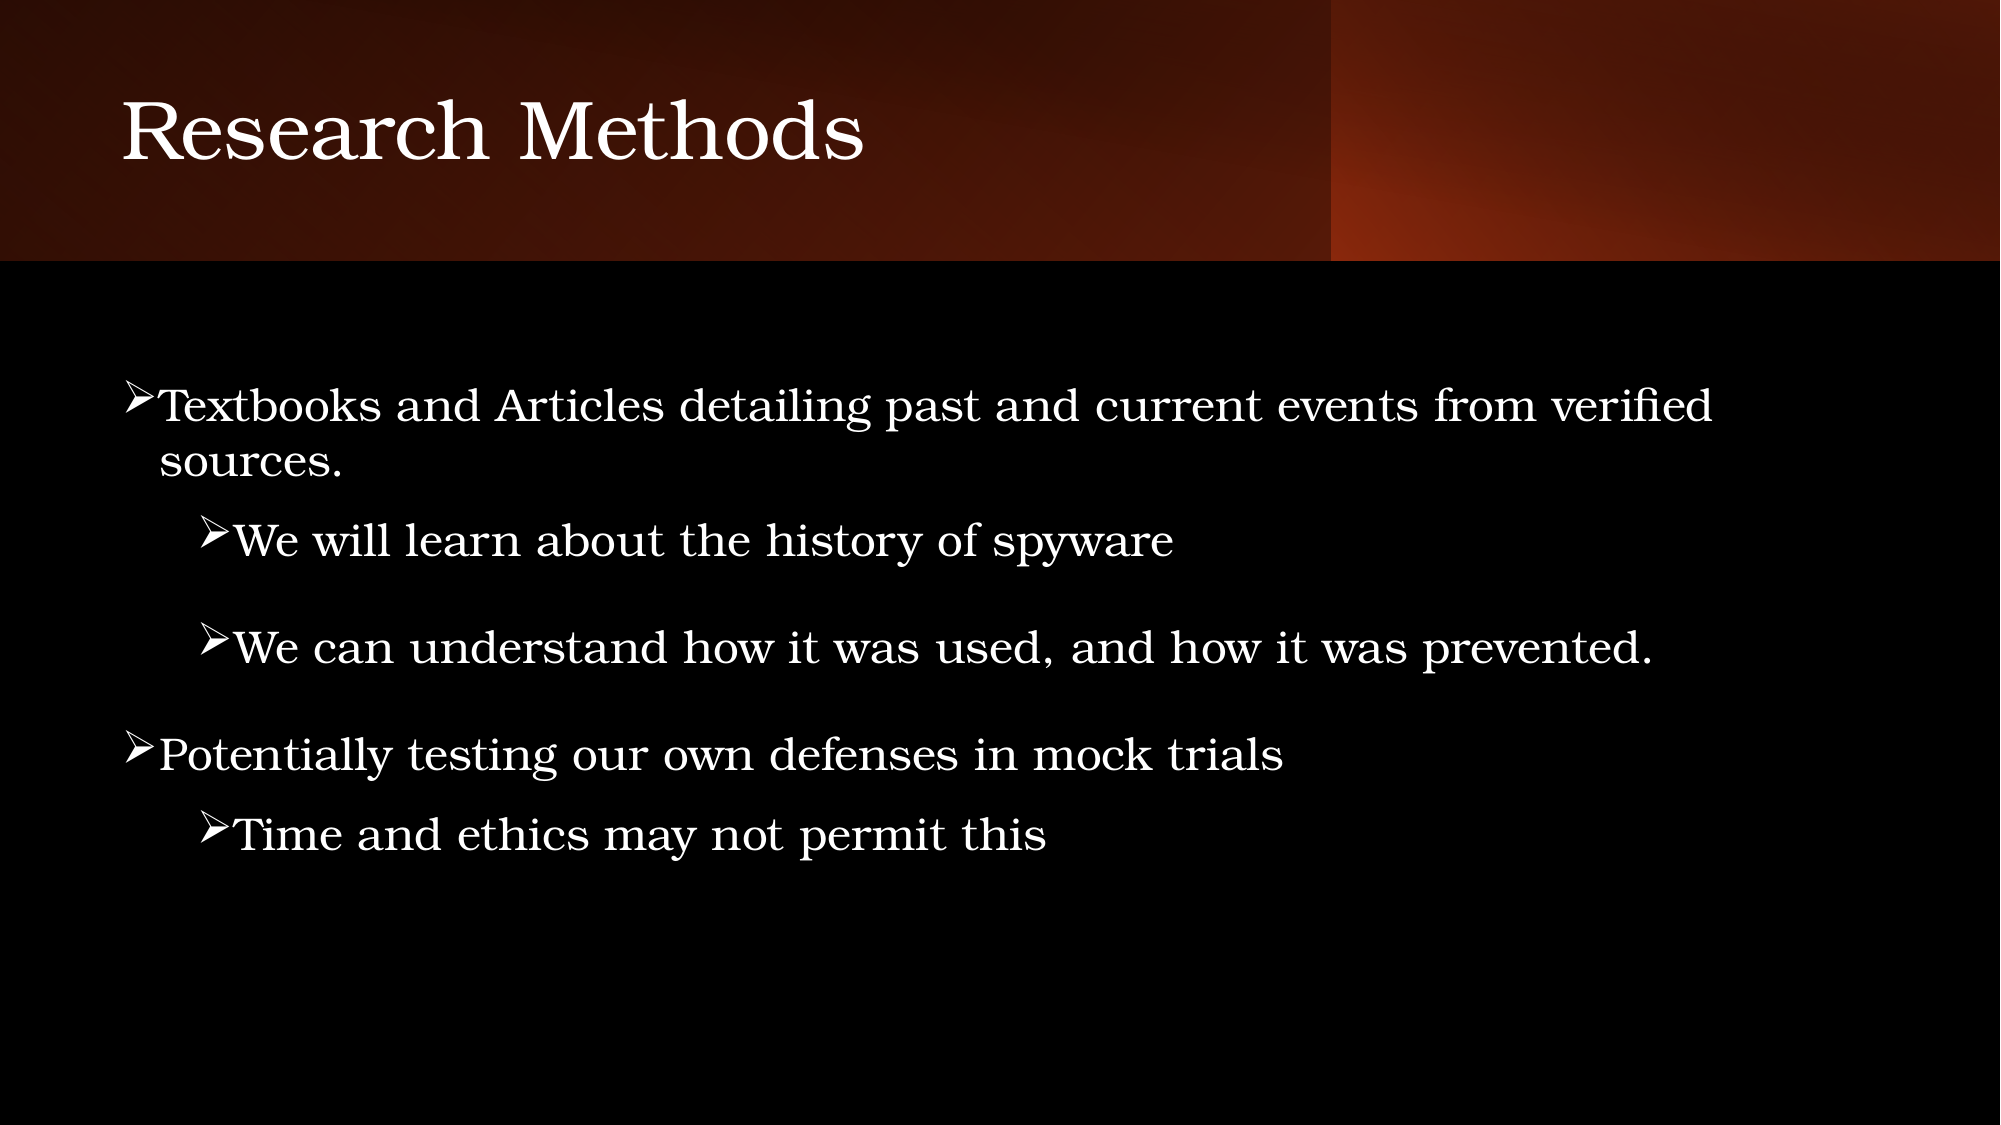

# Research Methods
Textbooks and Articles detailing past and current events from verified sources.
We will learn about the history of spyware
We can understand how it was used, and how it was prevented.
Potentially testing our own defenses in mock trials
Time and ethics may not permit this